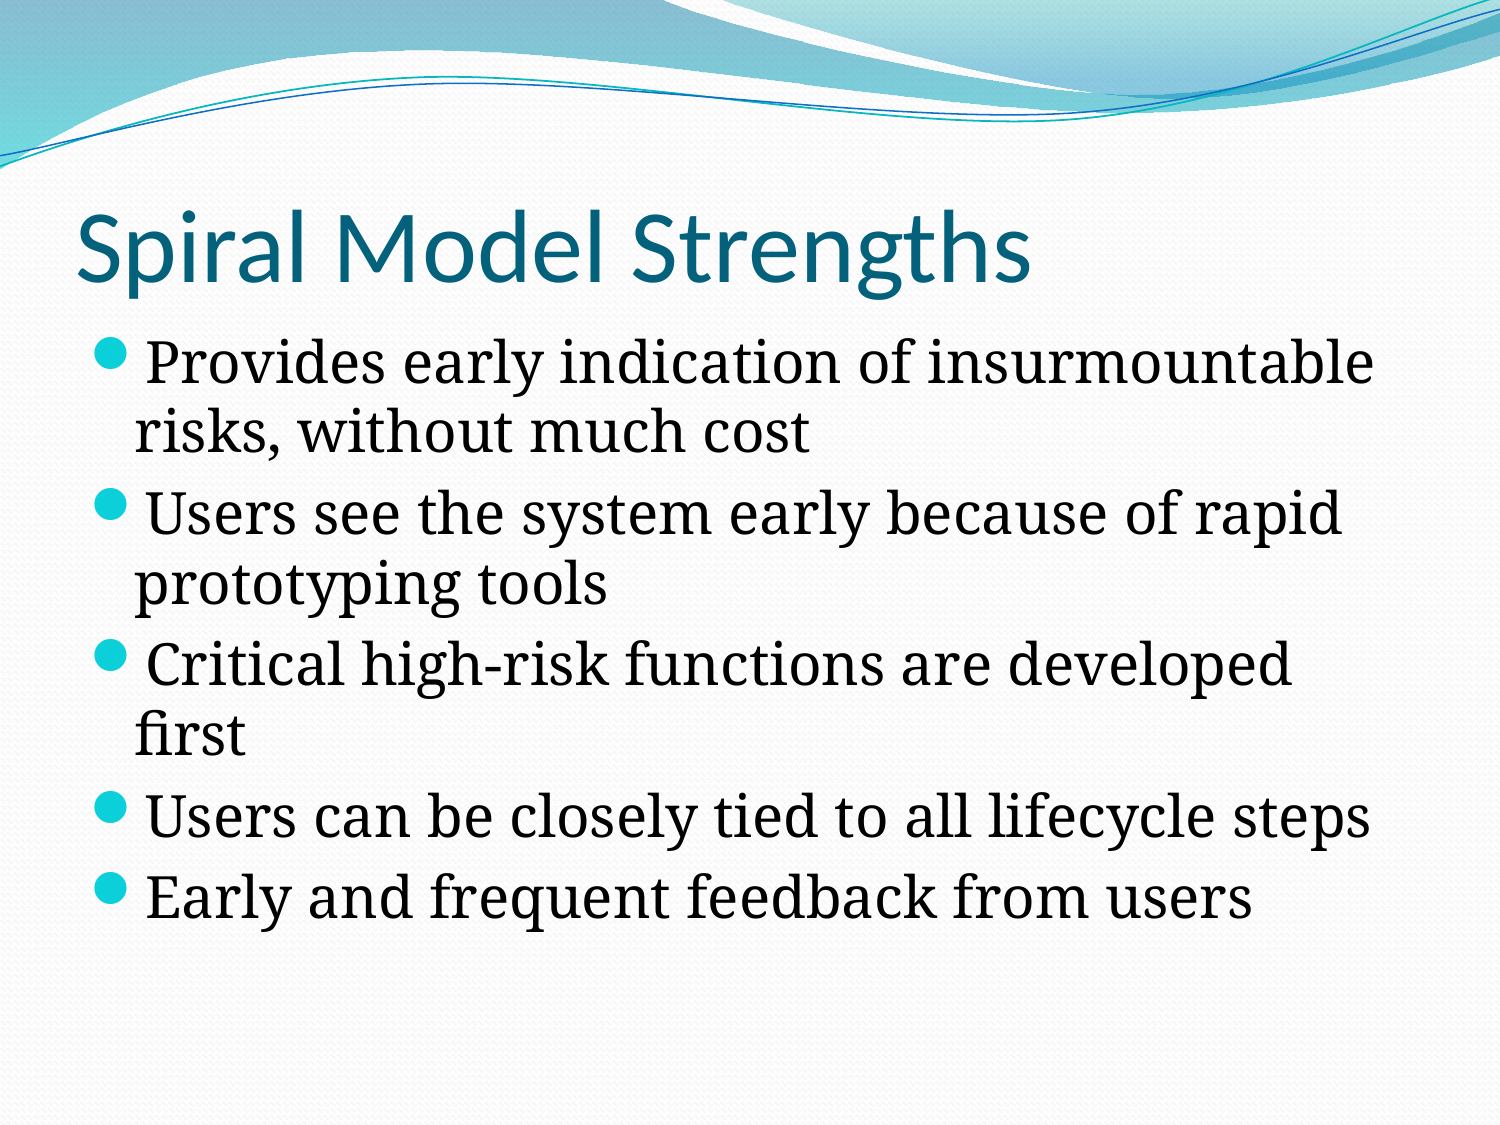

# Spiral Model Strengths
Provides early indication of insurmountable risks, without much cost
Users see the system early because of rapid prototyping tools
Critical high-risk functions are developed first
Users can be closely tied to all lifecycle steps
Early and frequent feedback from users